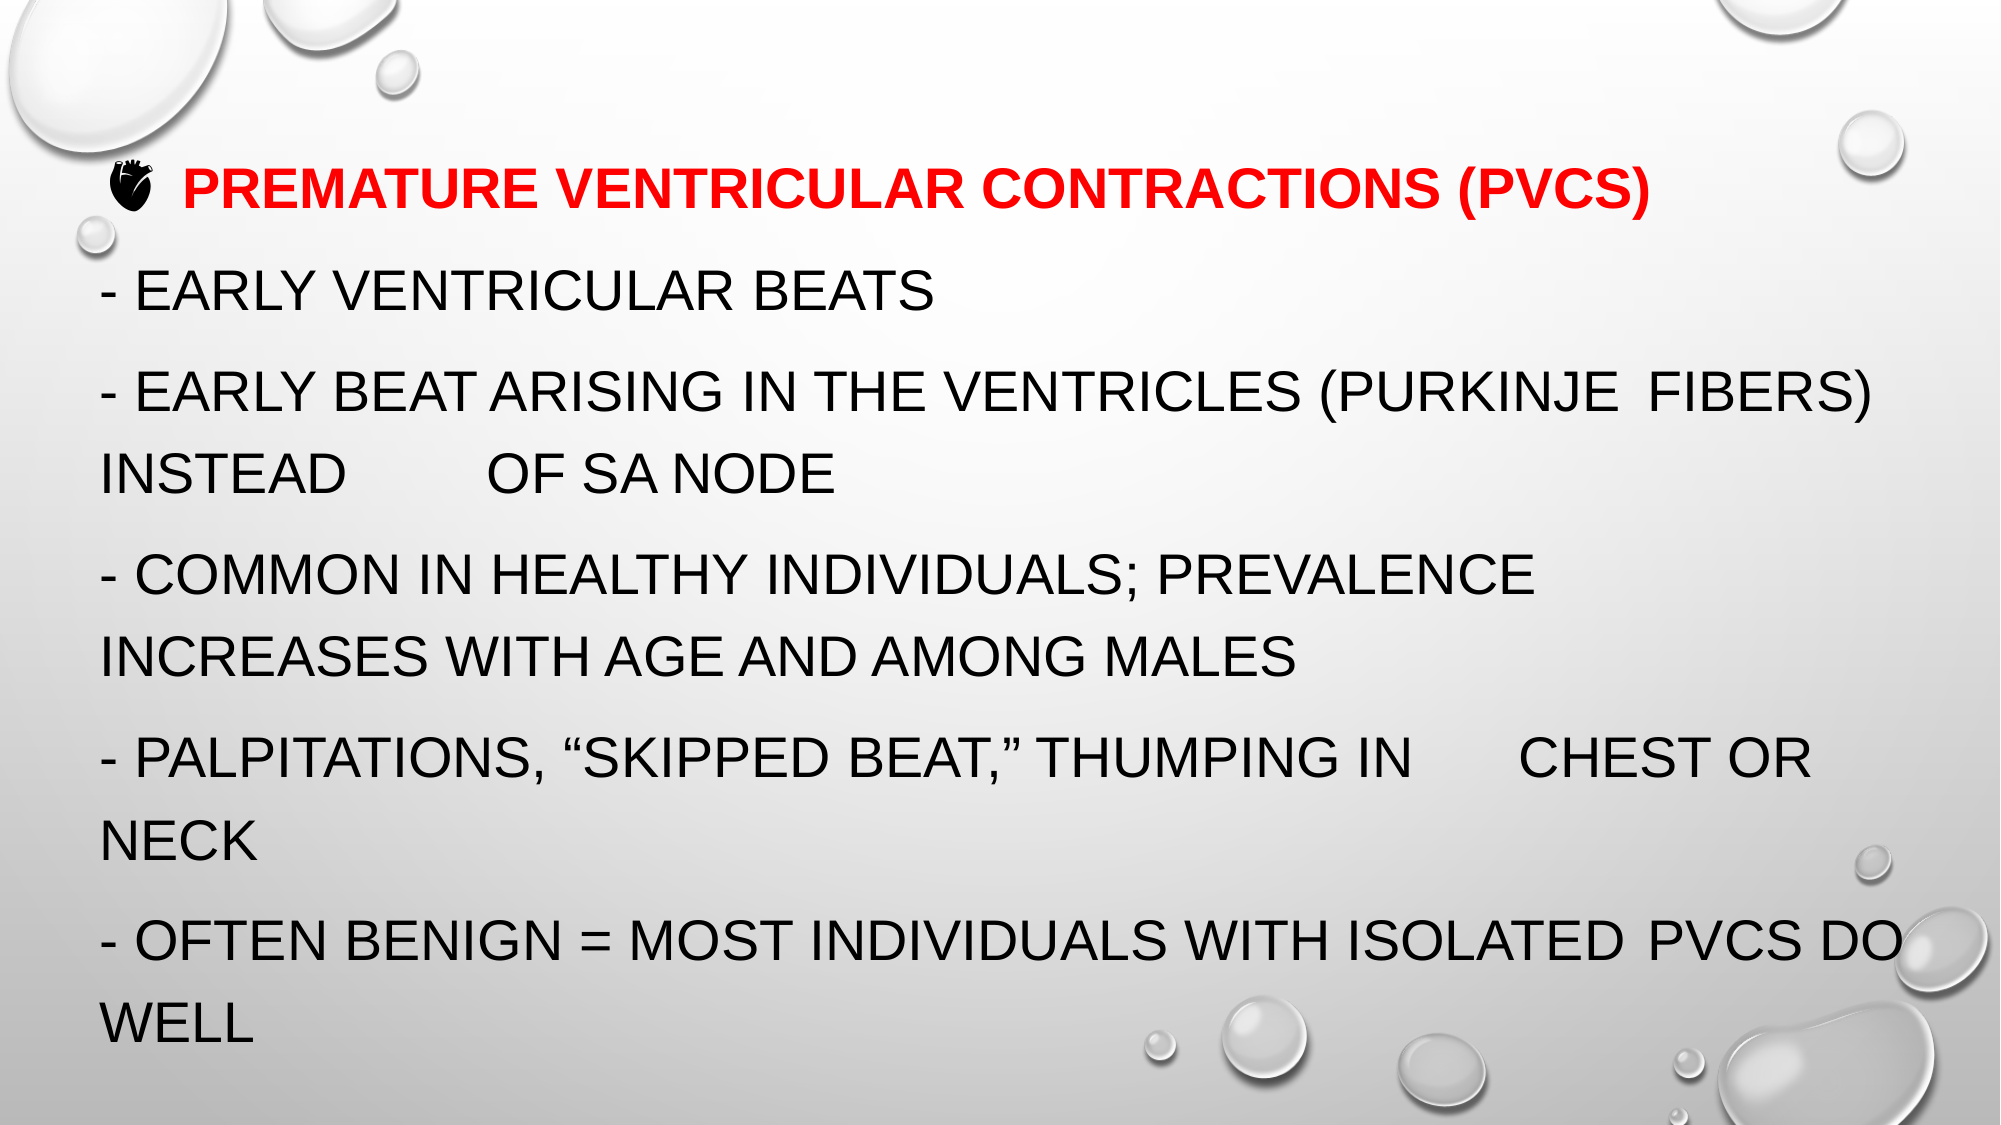

🫀 Premature Ventricular Contractions (PVCs)
- Early ventricular beats
- early beat arising in the ventricles (Purkinje 	fibers) instead 	of SA node
- Common in healthy individuals; prevalence 	increases with age and among males
- Palpitations, “skipped beat,” thumping in 	chest or neck
- Often benign = most individuals with isolated 	PVCs do well